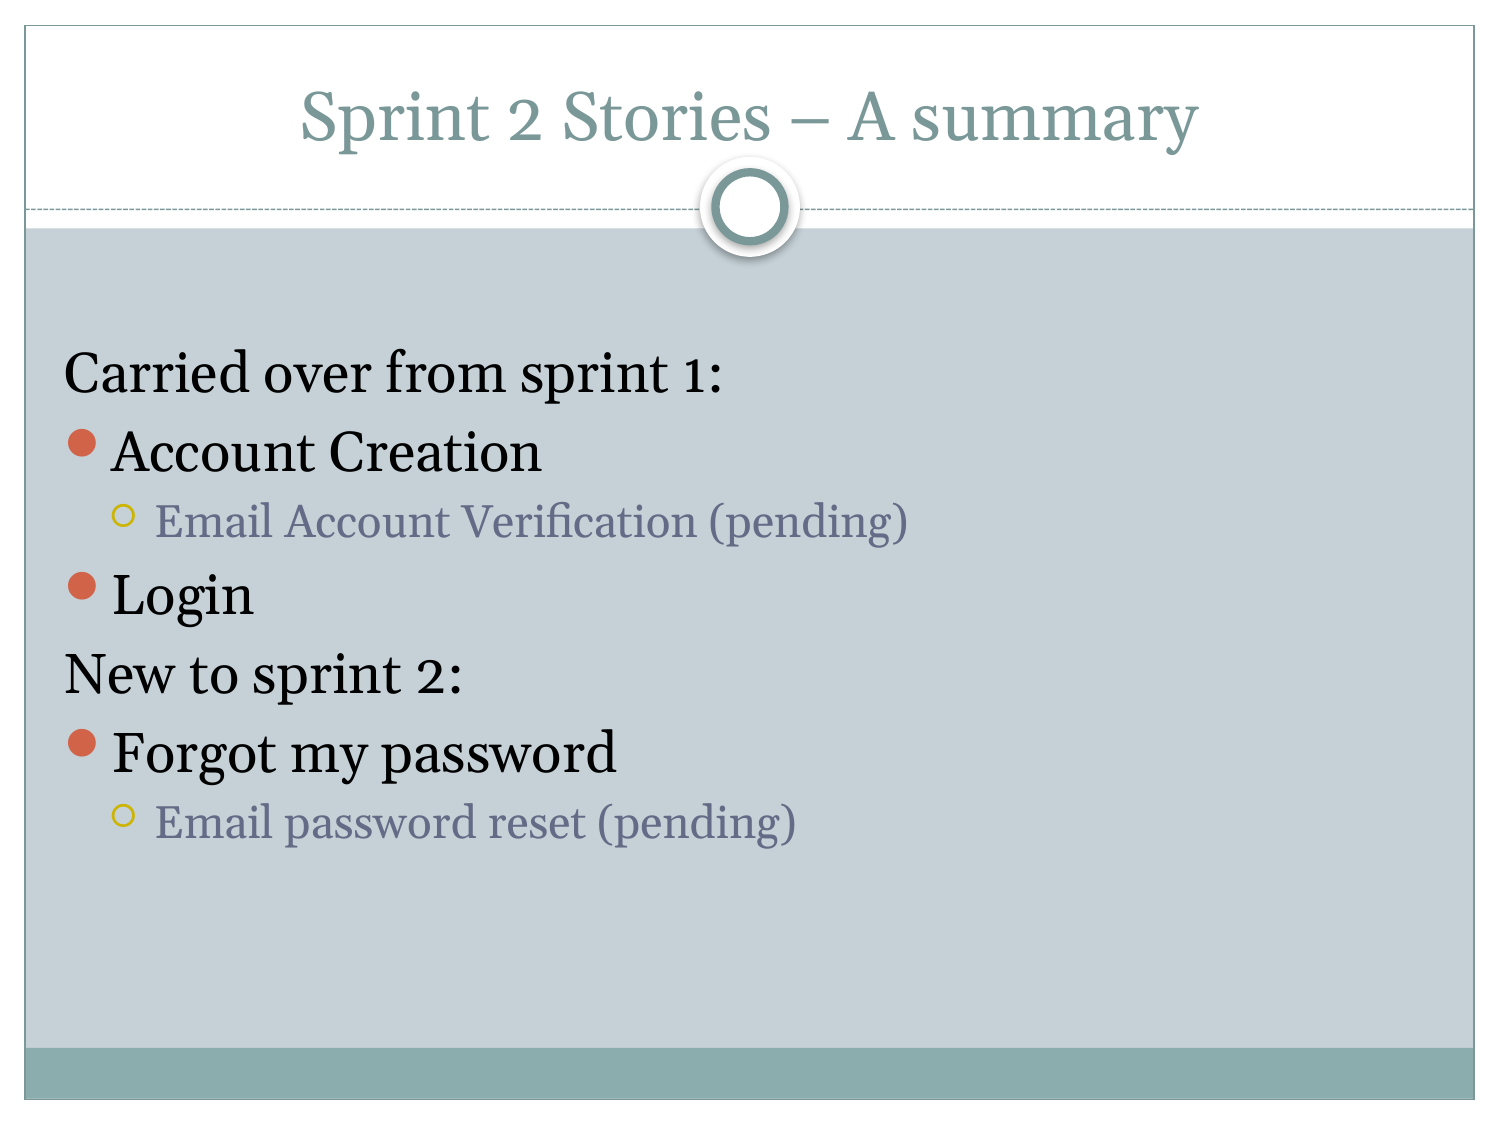

# Sprint 2 Stories – A summary

Carried over from sprint 1:
Account Creation
Email Account Verification (pending)
Login
New to sprint 2:
Forgot my password
Email password reset (pending)